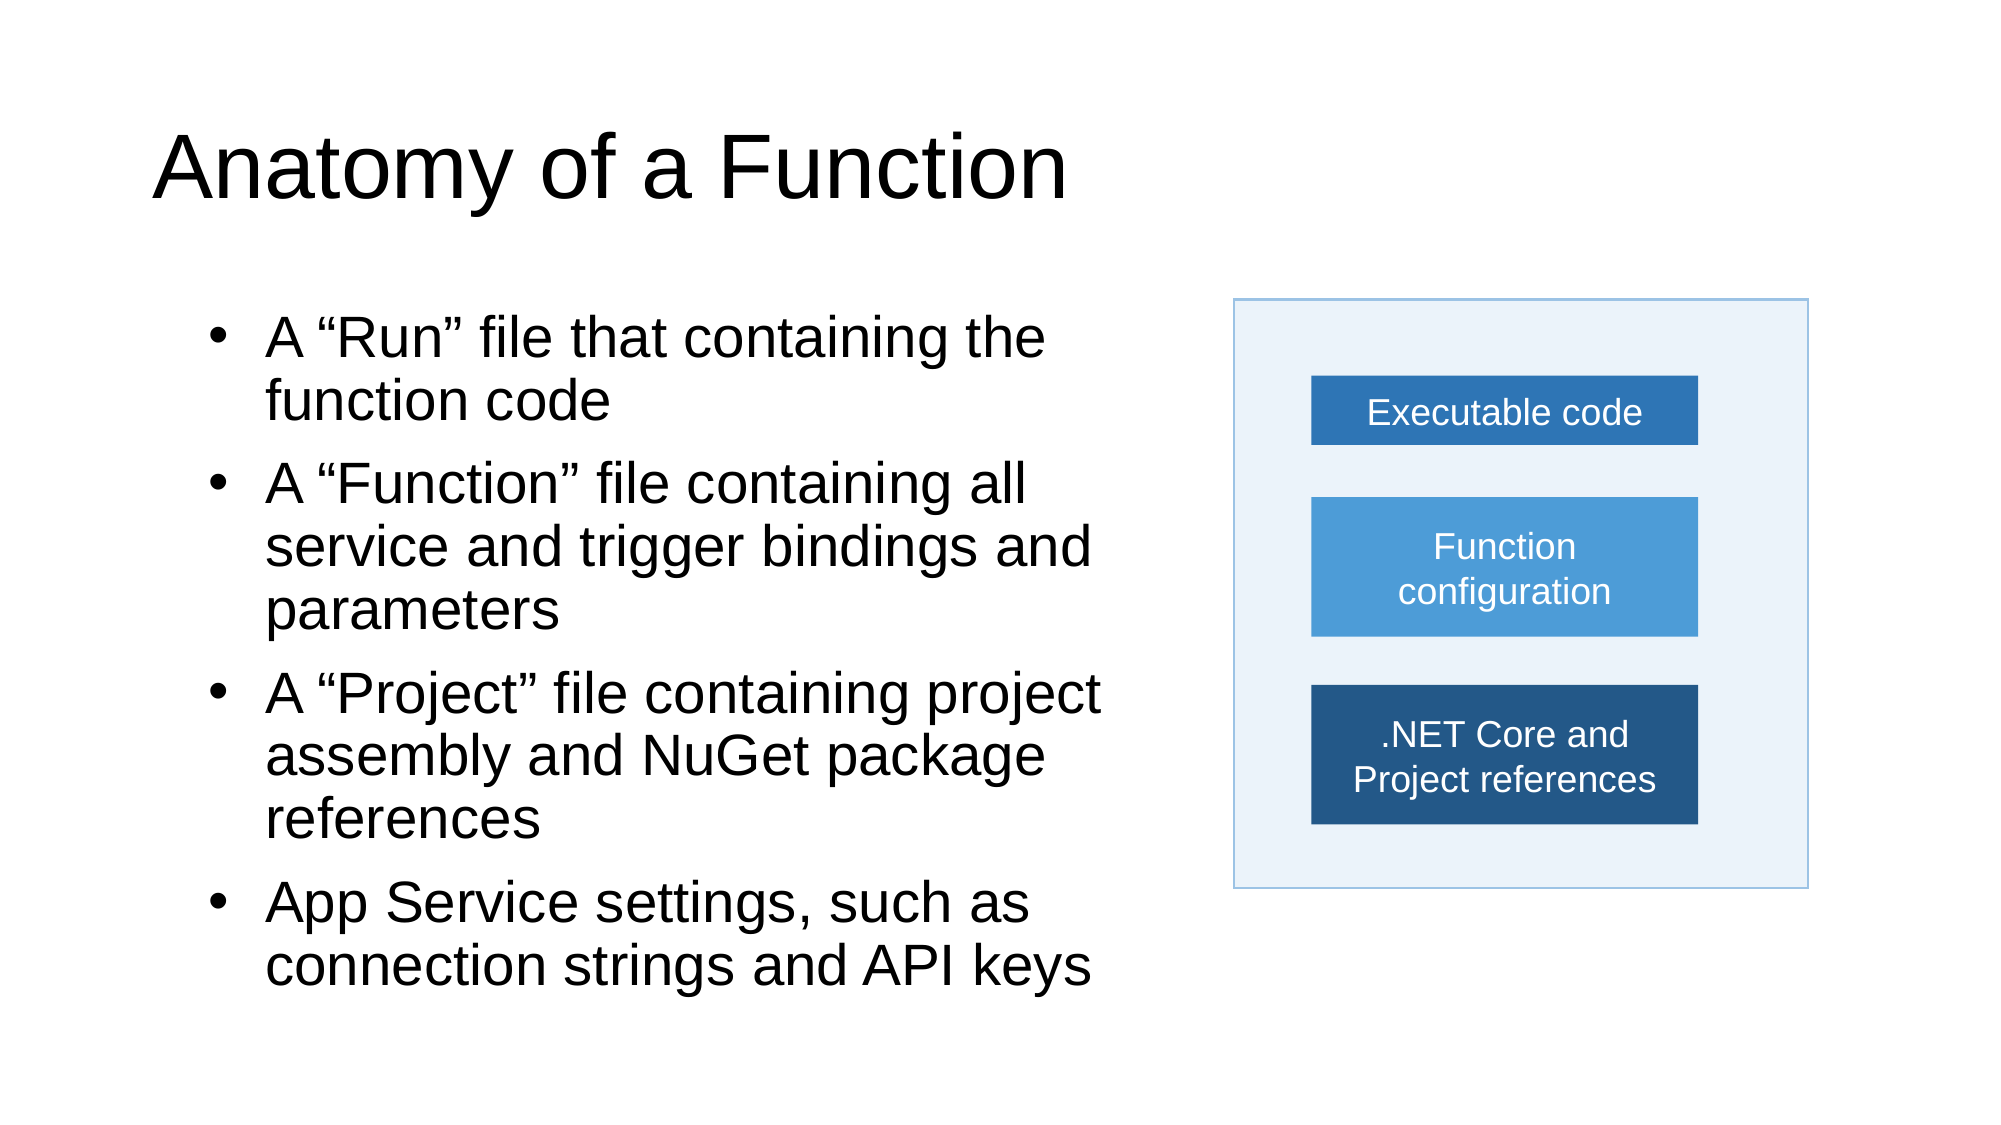

# Anatomy of a Function
A “Run” file that containing the function code
A “Function” file containing all service and trigger bindings and parameters
A “Project” file containing project assembly and NuGet package references
App Service settings, such as connection strings and API keys

code
Executable code
Function configuration
.NET Core and Project references